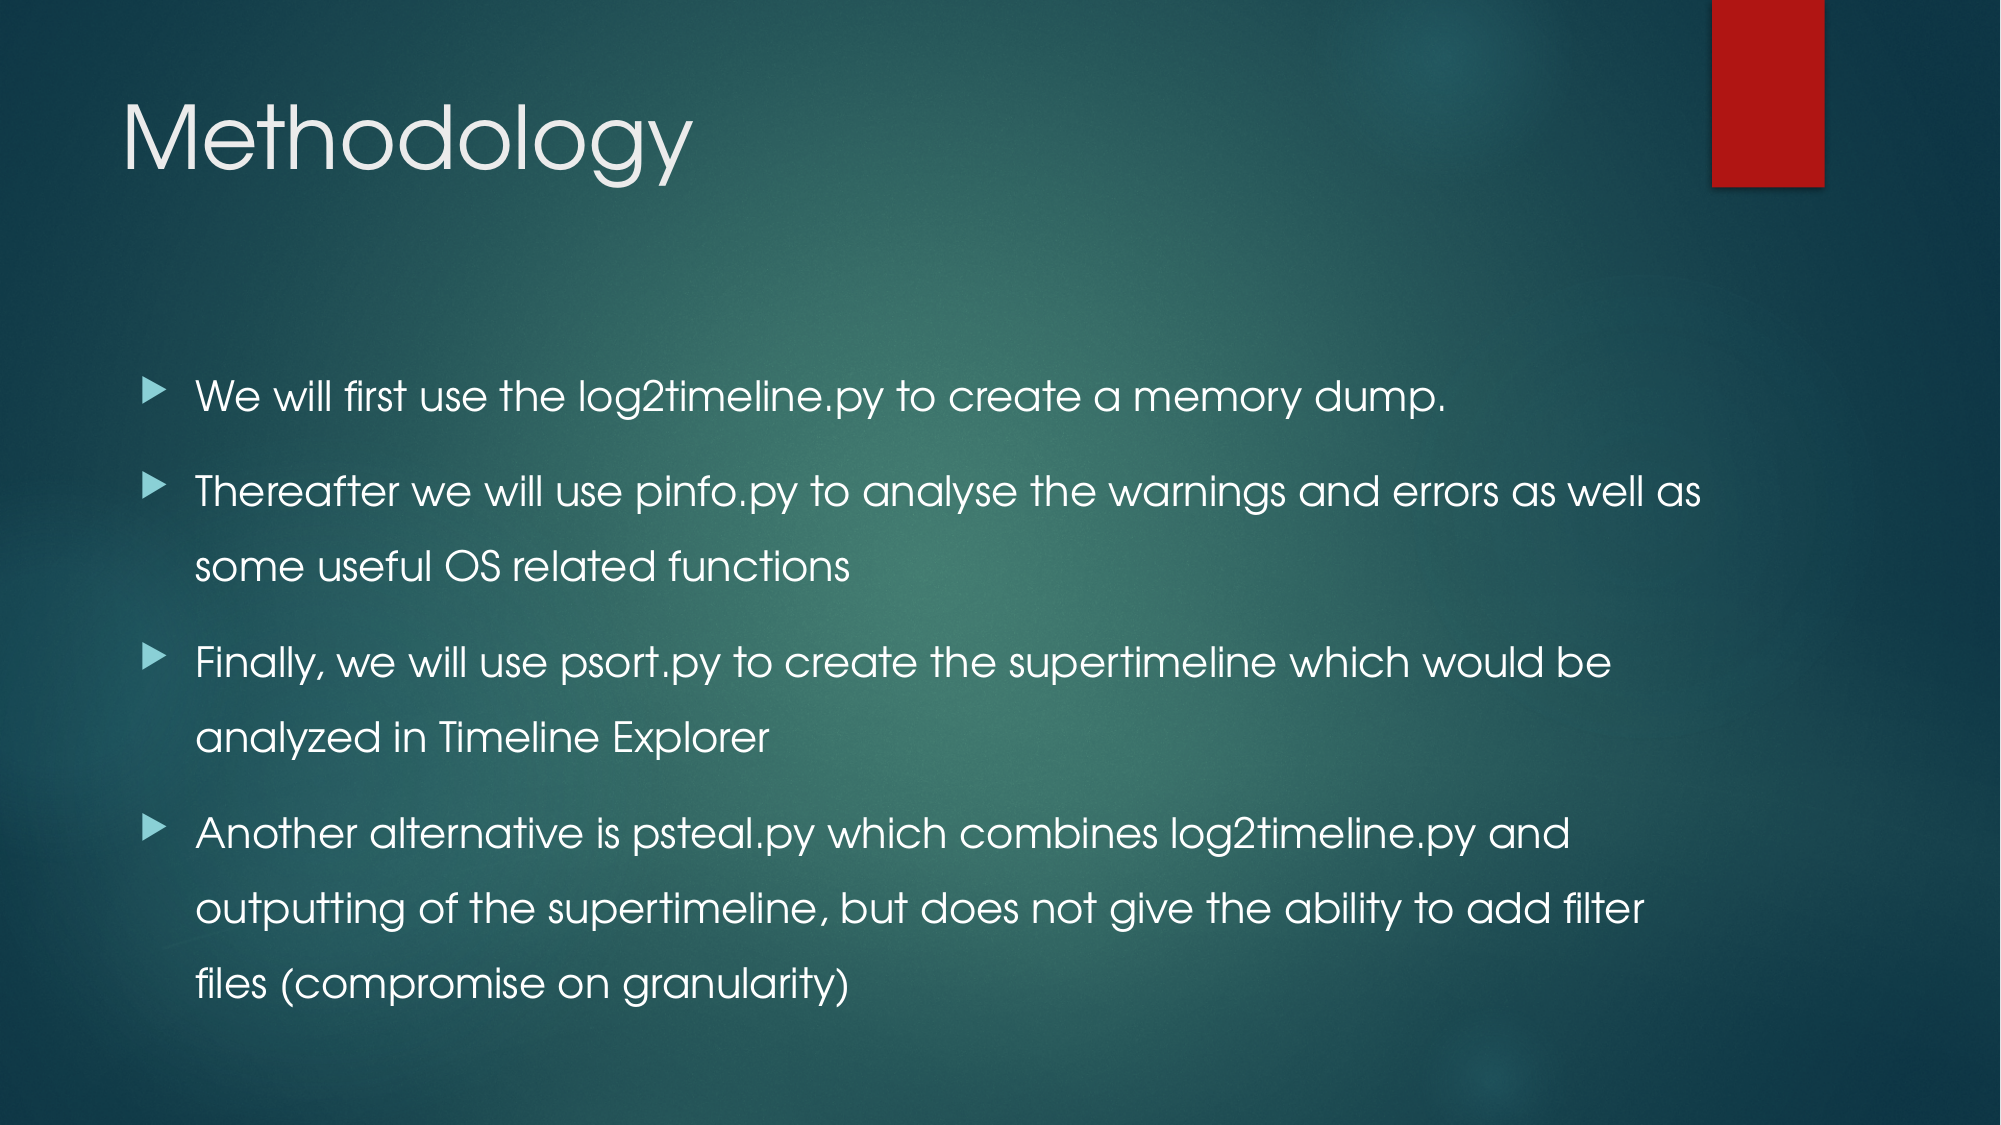

# Methodology
We will first use the log2timeline.py to create a memory dump.
Thereafter we will use pinfo.py to analyse the warnings and errors as well as some useful OS related functions
Finally, we will use psort.py to create the supertimeline which would be analyzed in Timeline Explorer
Another alternative is psteal.py which combines log2timeline.py and outputting of the supertimeline, but does not give the ability to add filter files (compromise on granularity)